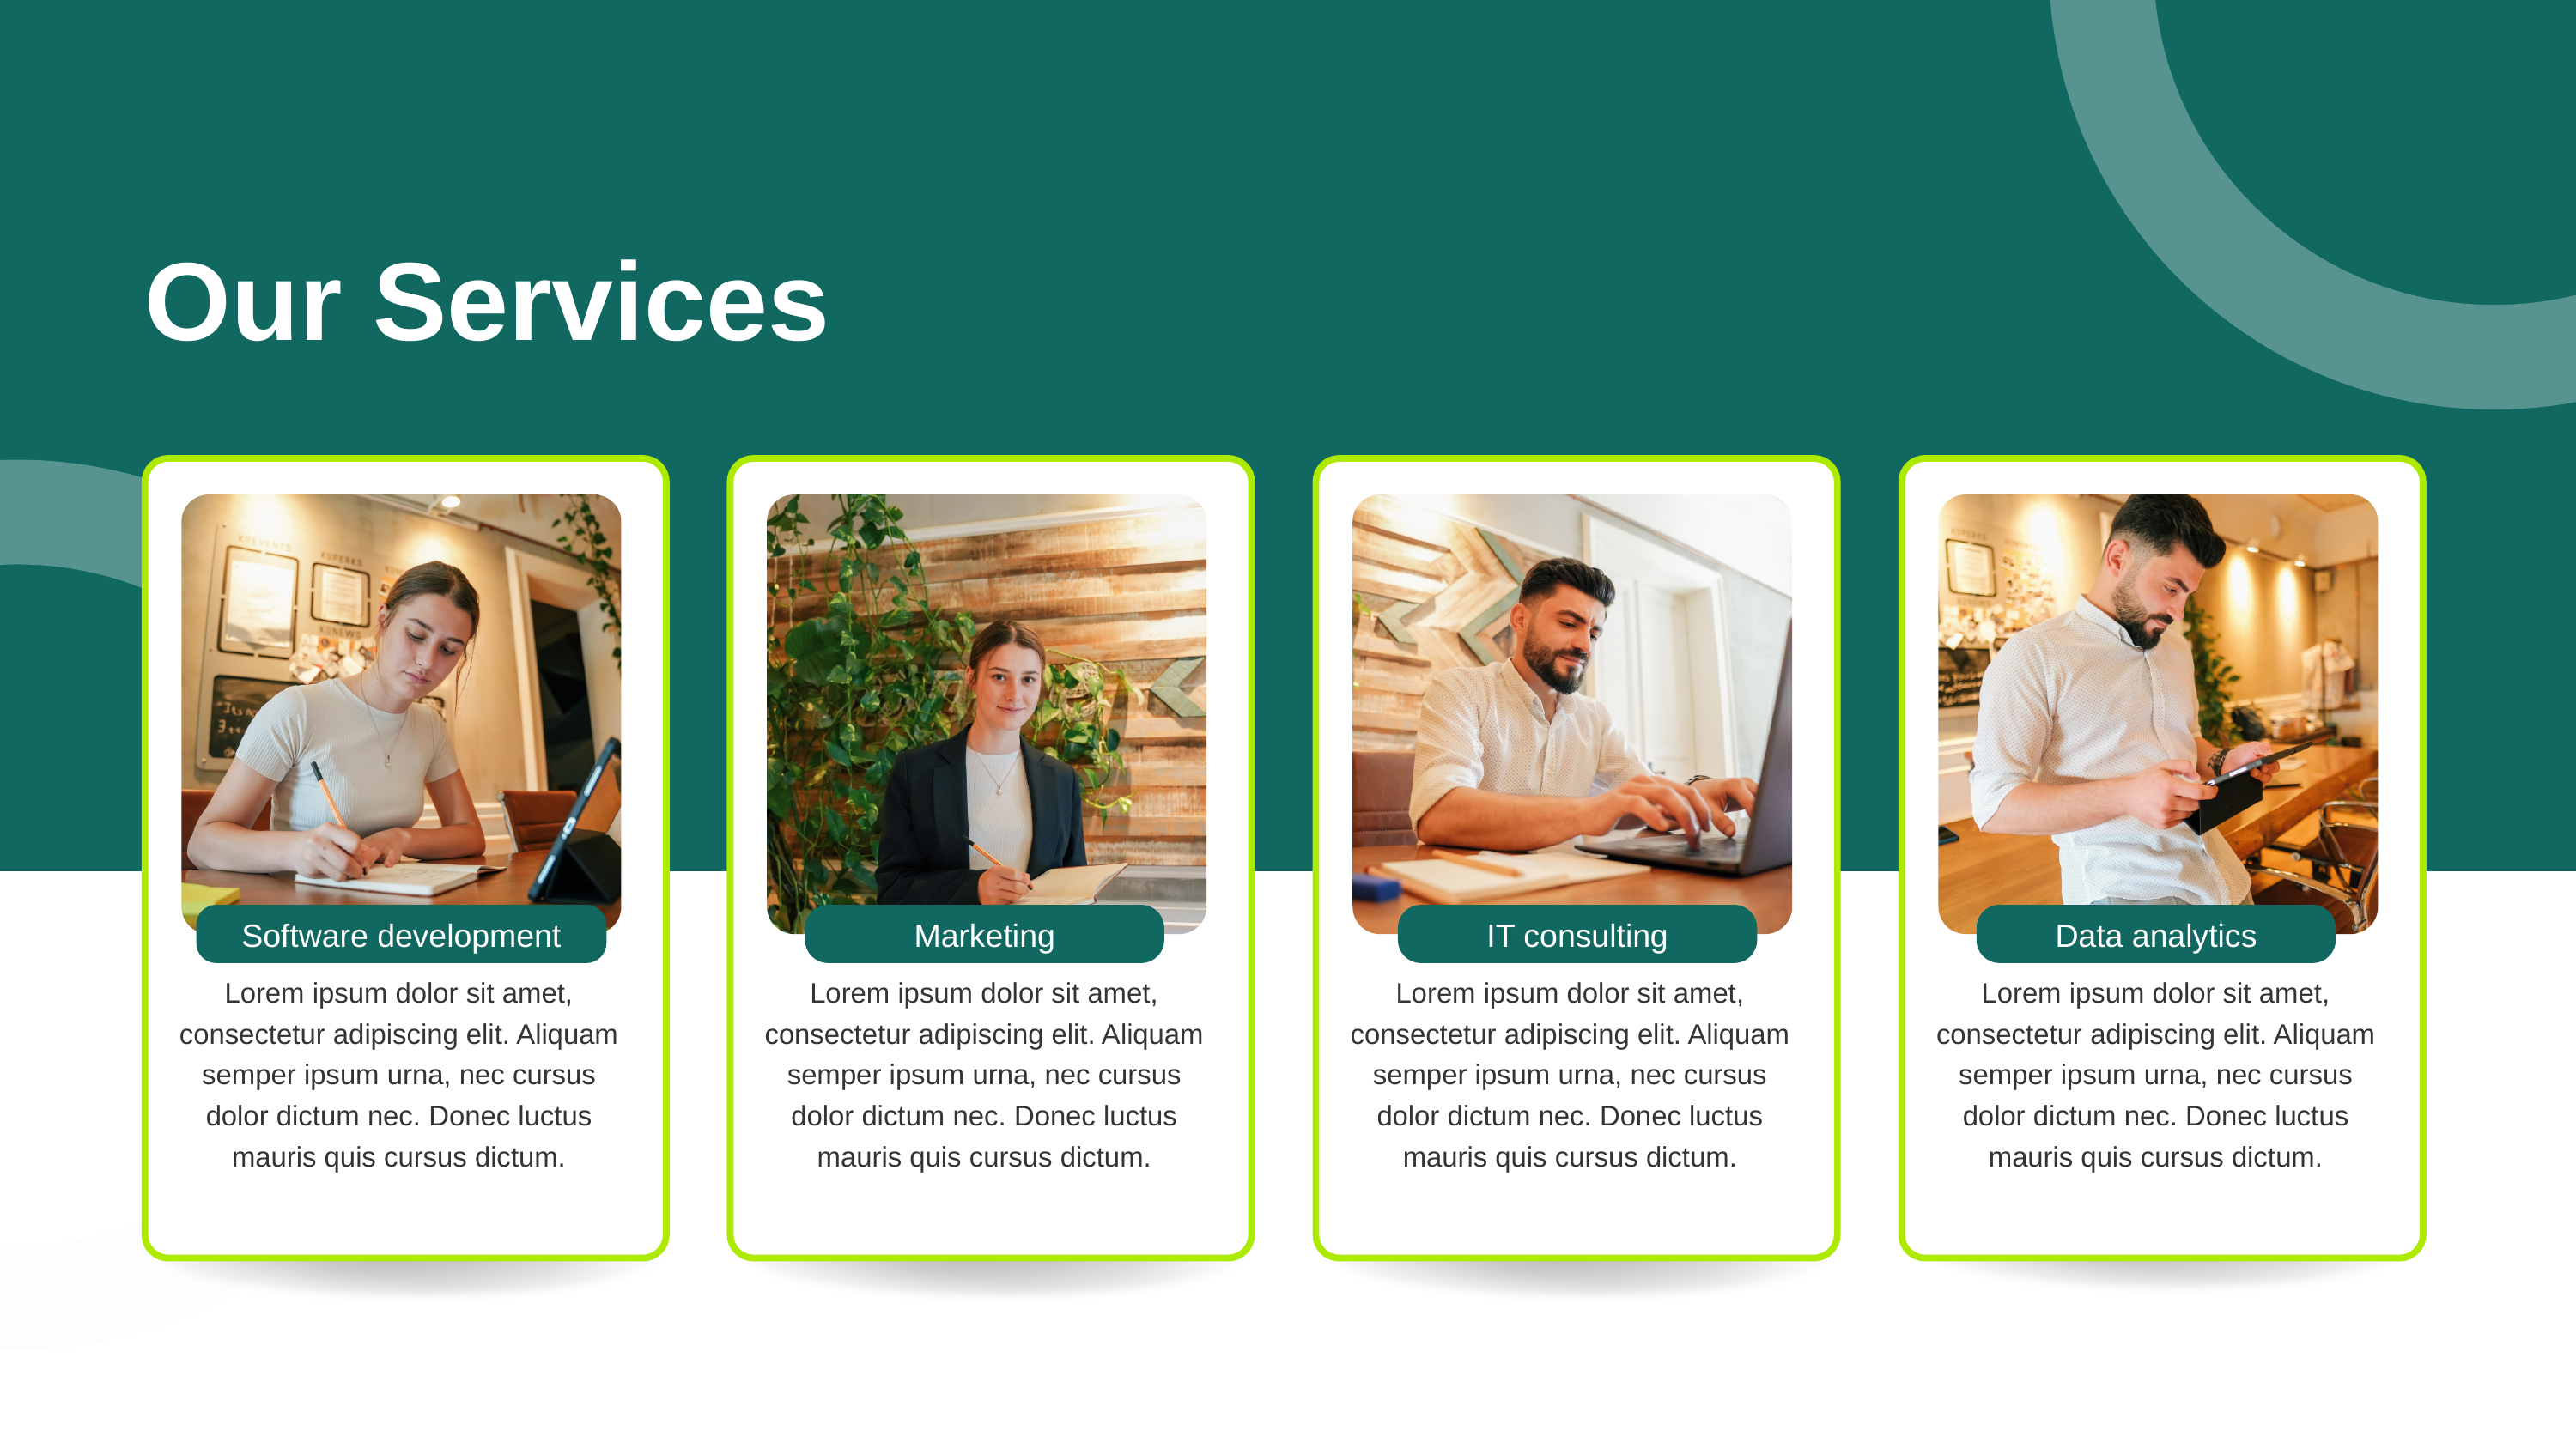

Our Services

Software development

Marketing

IT consulting

Data analytics
Lorem ipsum dolor sit amet, consectetur adipiscing elit. Aliquam semper ipsum urna, nec cursus dolor dictum nec. Donec luctus mauris quis cursus dictum.
Lorem ipsum dolor sit amet, consectetur adipiscing elit. Aliquam semper ipsum urna, nec cursus dolor dictum nec. Donec luctus mauris quis cursus dictum.
Lorem ipsum dolor sit amet, consectetur adipiscing elit. Aliquam semper ipsum urna, nec cursus dolor dictum nec. Donec luctus mauris quis cursus dictum.
Lorem ipsum dolor sit amet, consectetur adipiscing elit. Aliquam semper ipsum urna, nec cursus dolor dictum nec. Donec luctus mauris quis cursus dictum.